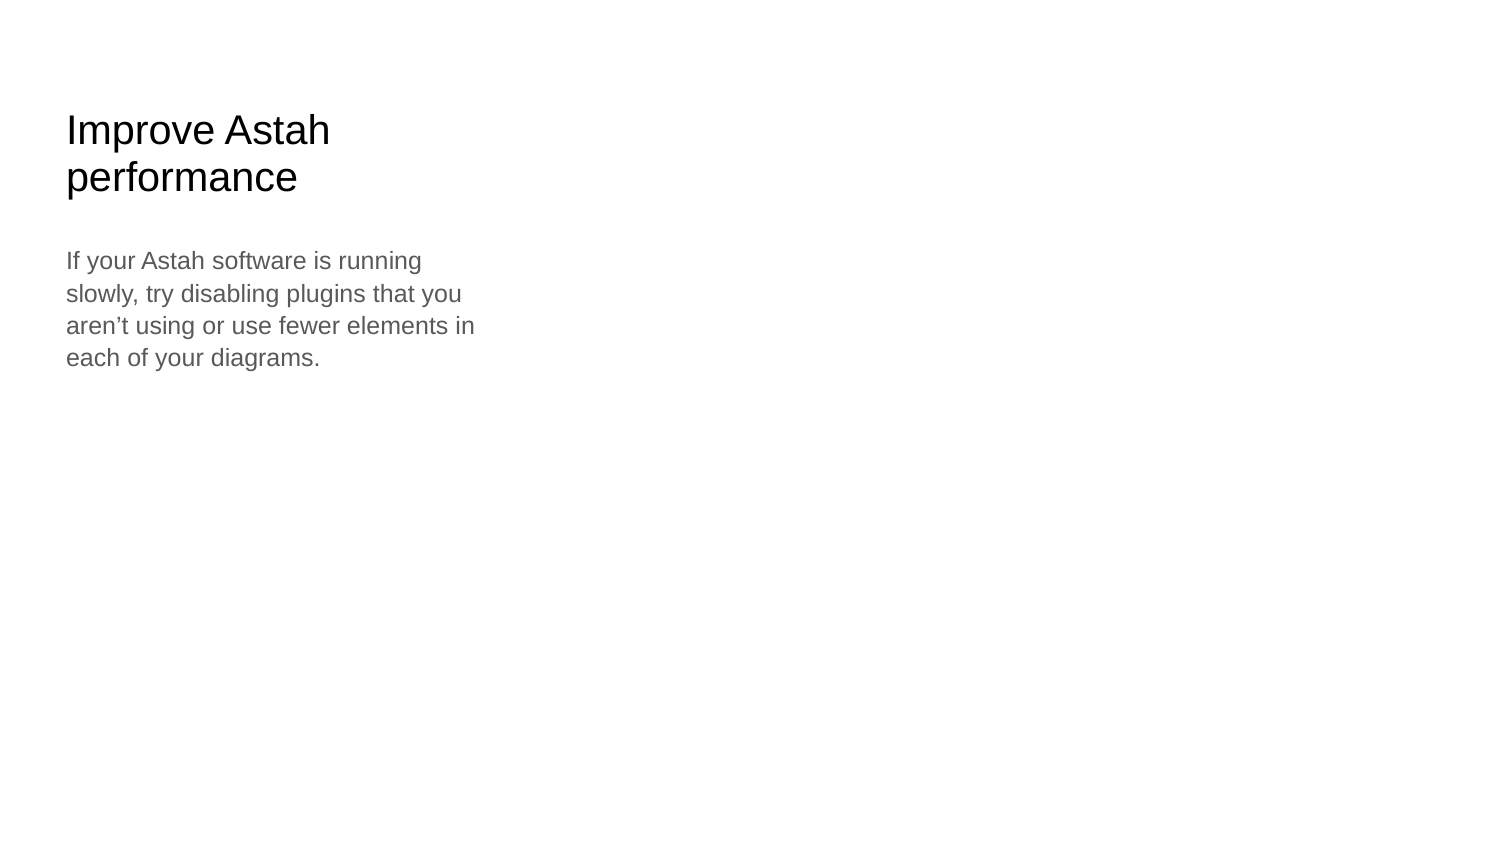

# Improve Astah performance
If your Astah software is running slowly, try disabling plugins that you aren’t using or use fewer elements in each of your diagrams.